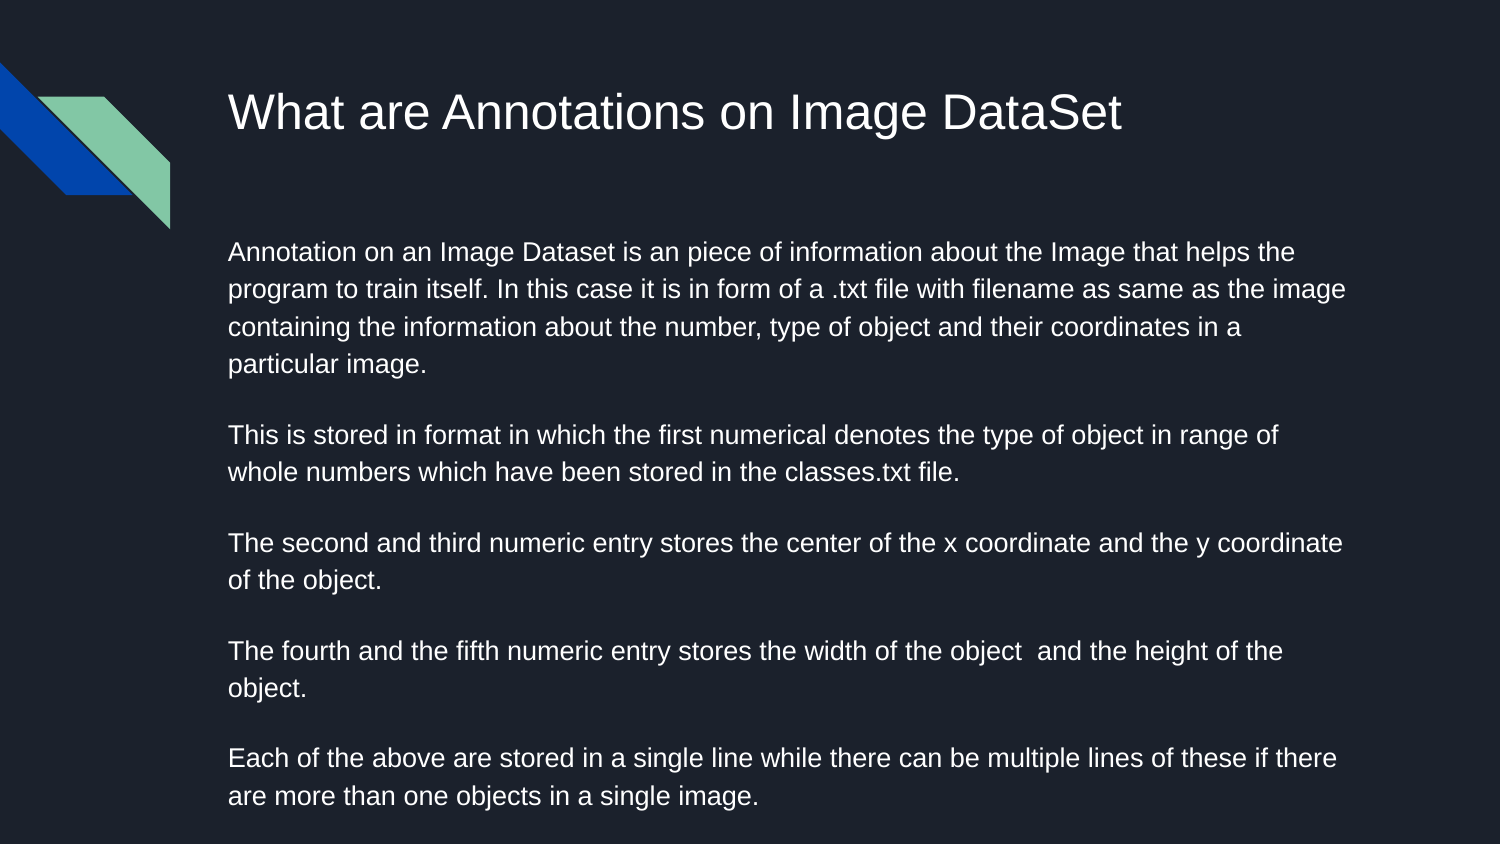

# What are Annotations on Image DataSet
Annotation on an Image Dataset is an piece of information about the Image that helps the program to train itself. In this case it is in form of a .txt file with filename as same as the image containing the information about the number, type of object and their coordinates in a particular image.
This is stored in format in which the first numerical denotes the type of object in range of whole numbers which have been stored in the classes.txt file.
The second and third numeric entry stores the center of the x coordinate and the y coordinate of the object.
The fourth and the fifth numeric entry stores the width of the object  and the height of the object.
Each of the above are stored in a single line while there can be multiple lines of these if there are more than one objects in a single image.